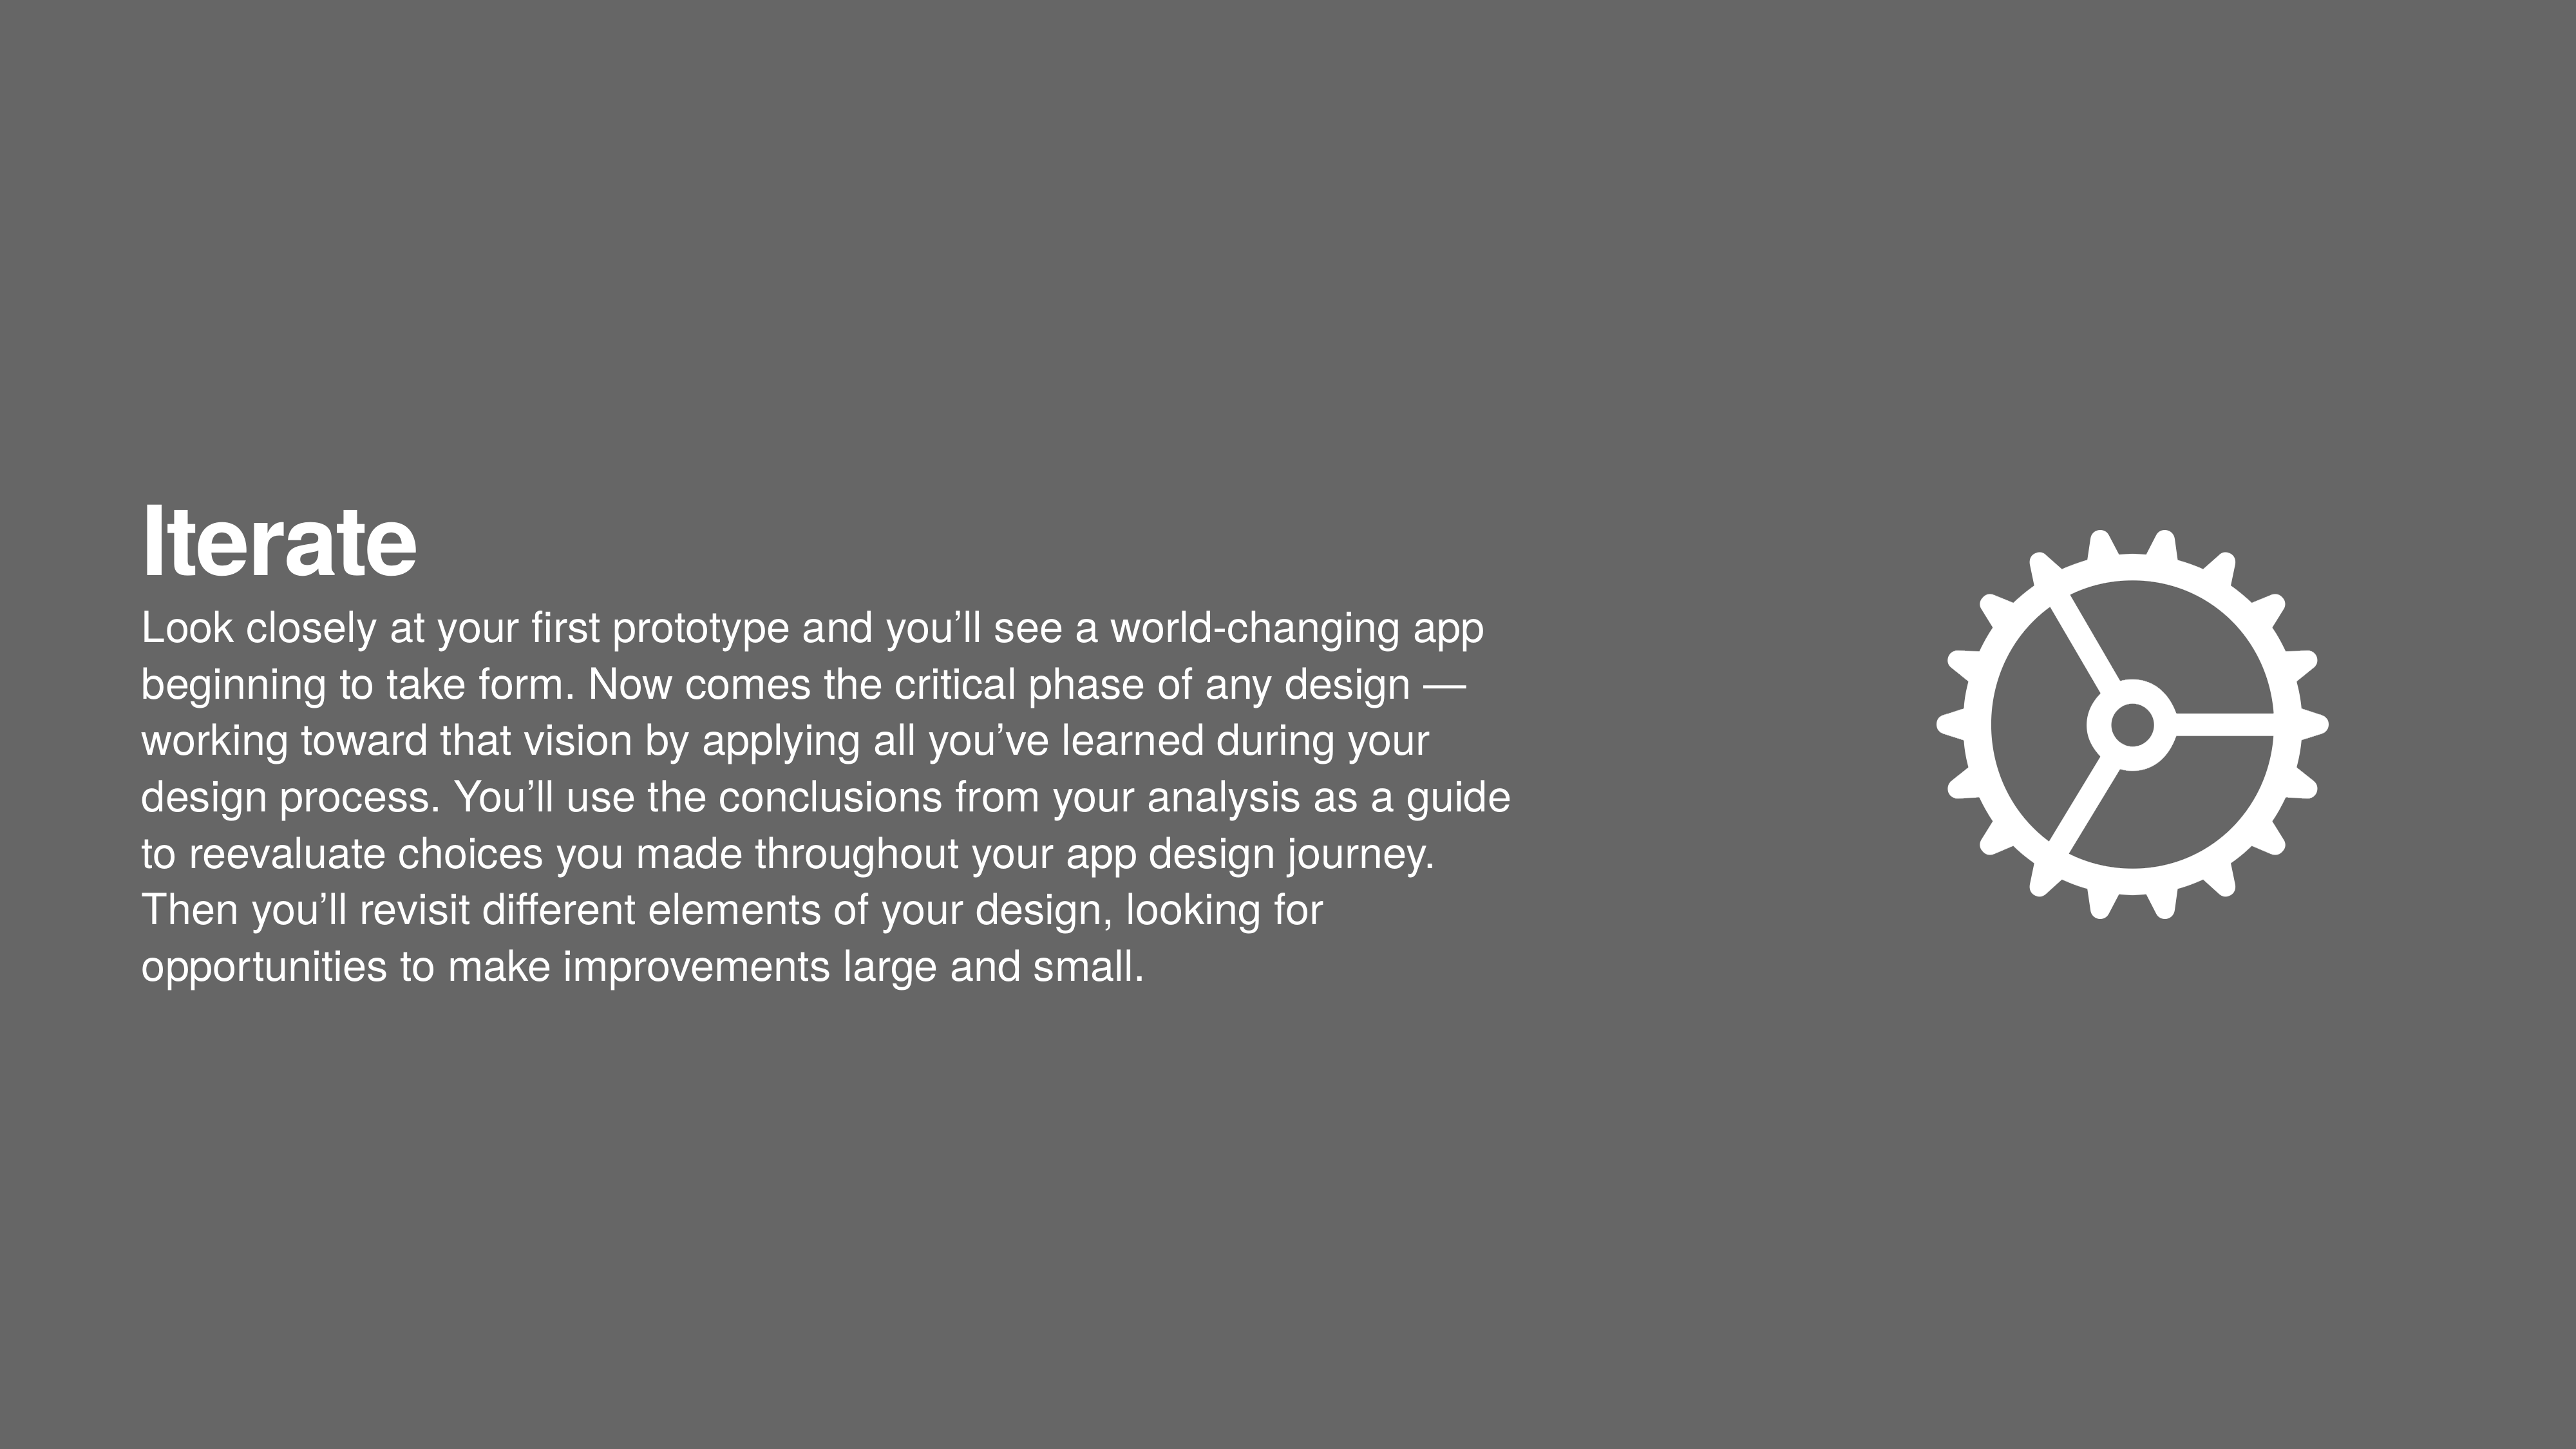

# Iterate
Look closely at your first prototype and you’ll see a world-changing app beginning to take form. Now comes the critical phase of any design — working toward that vision by applying all you’ve learned during your design process. You’ll use the conclusions from your analysis as a guide to reevaluate choices you made throughout your app design journey. Then you’ll revisit different elements of your design, looking for opportunities to make improvements large and small.
121